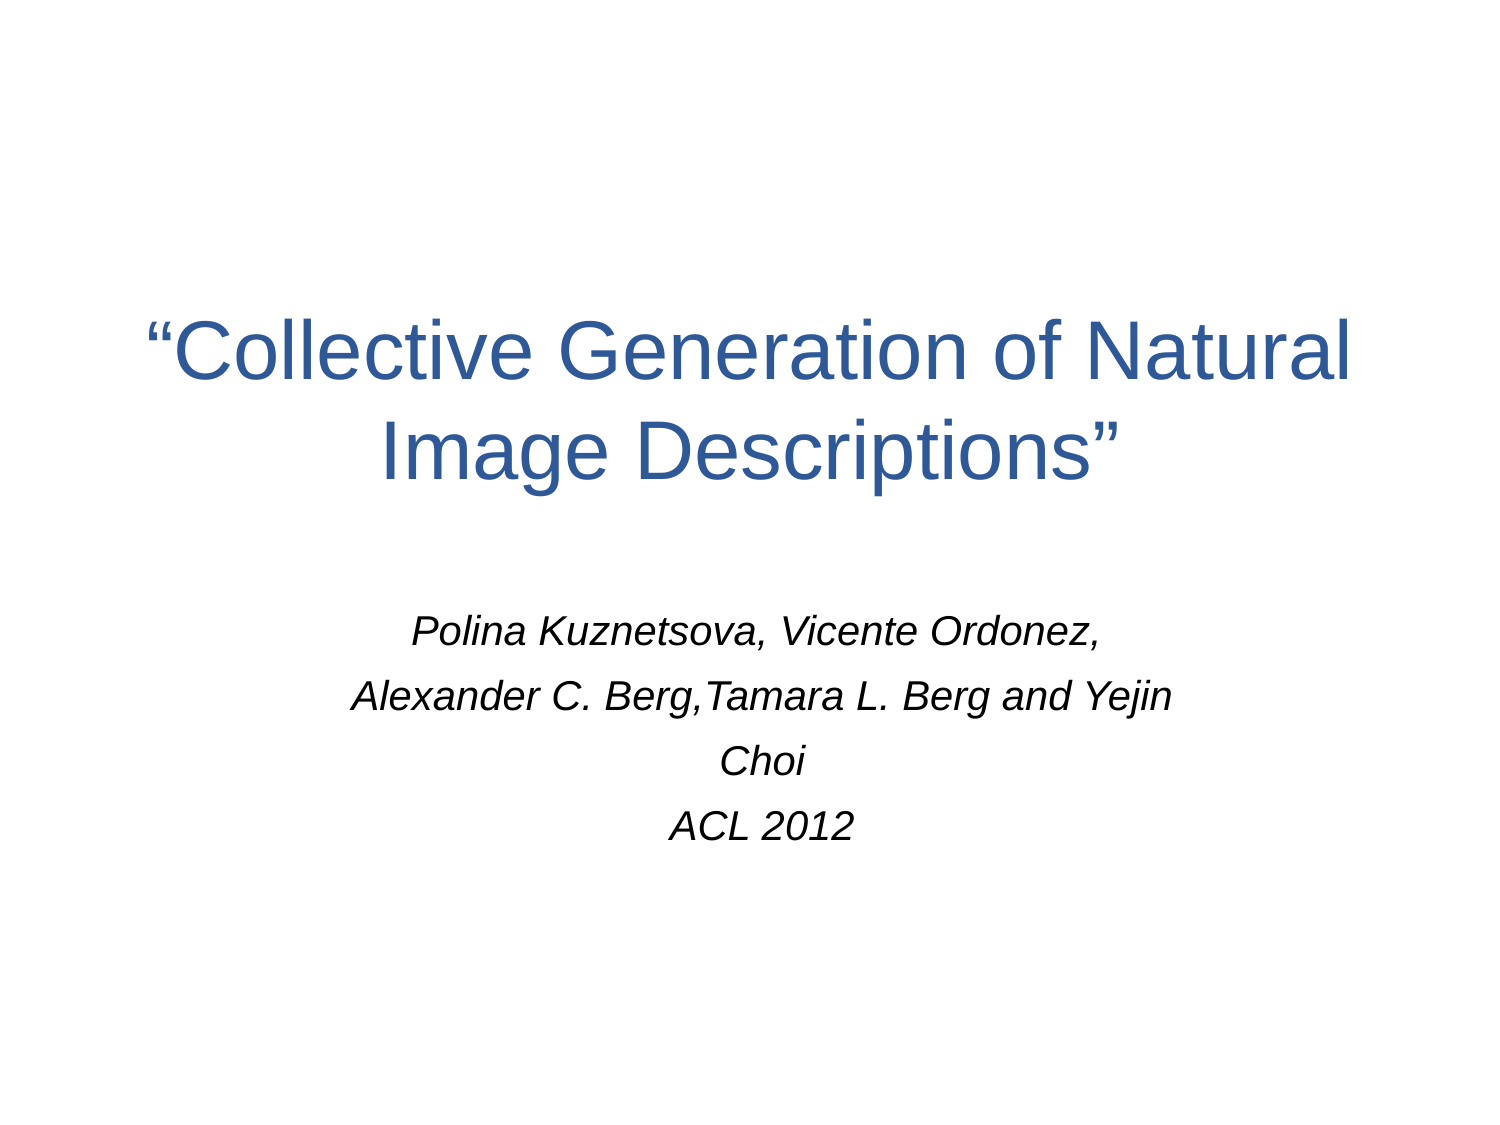

# “Collective Generation of Natural Image Descriptions”
Polina Kuznetsova, Vicente Ordonez,
Alexander C. Berg,Tamara L. Berg and Yejin Choi
ACL 2012